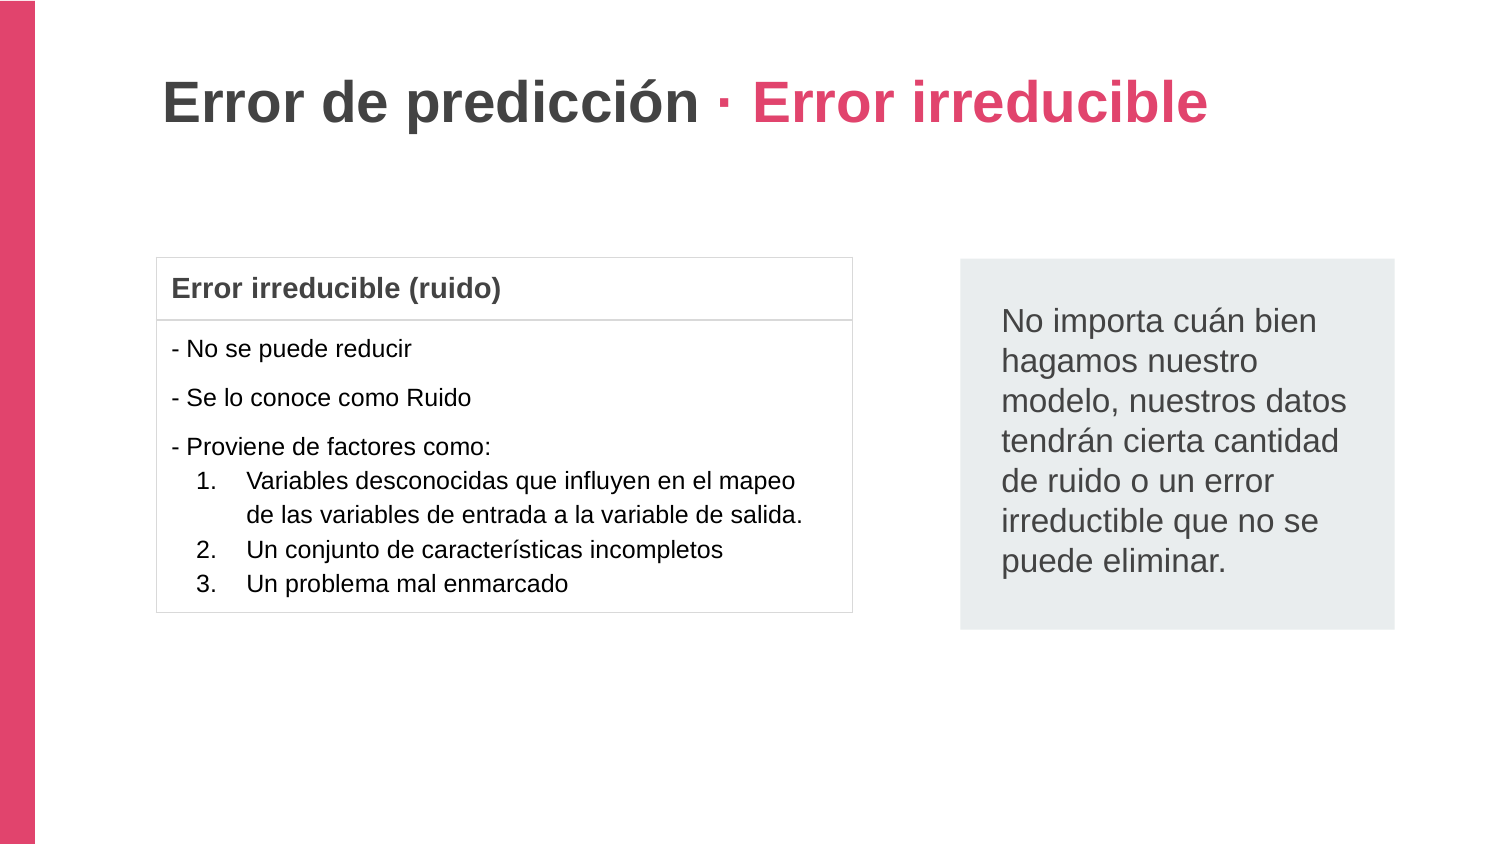

Error de predicción · Error irreducible
| Error irreducible (ruido) |
| --- |
| - No se puede reducir - Se lo conoce como Ruido - Proviene de factores como: Variables desconocidas que influyen en el mapeo de las variables de entrada a la variable de salida. Un conjunto de características incompletos Un problema mal enmarcado |

No importa cuán bien hagamos nuestro modelo, nuestros datos tendrán cierta cantidad de ruido o un error irreductible que no se puede eliminar.